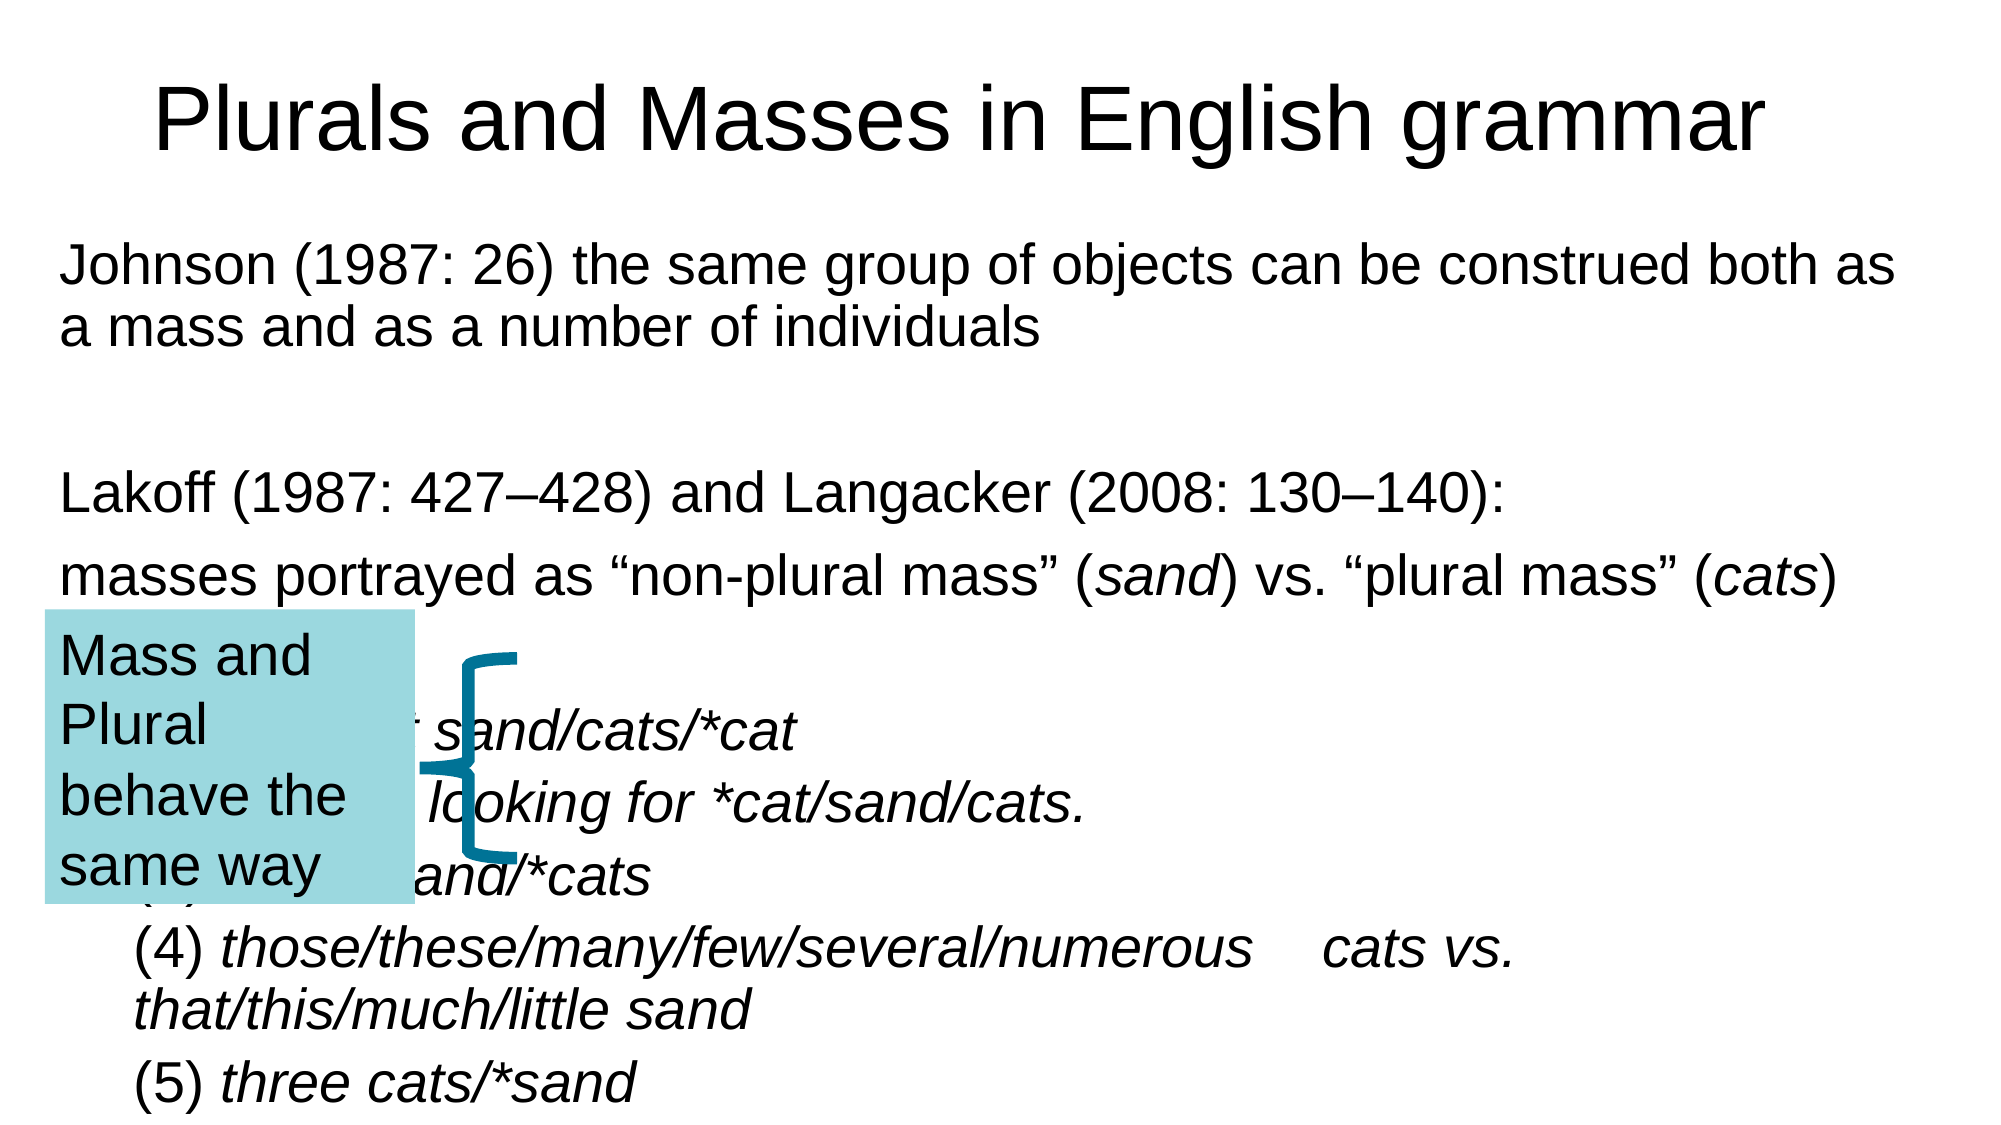

# Plurals and Masses in English grammar
Johnson (1987: 26) the same group of objects can be construed both as a mass and as a number of individuals

Lakoff (1987: 427–428) and Langacker (2008: 130–140):
masses portrayed as “non-plural mass” (sand) vs. “plural mass” (cats)

			(1) all/most sand/cats/*cat
			(2) They’re looking for *cat/sand/cats.
			(3) a cat/*sand/*cats
			(4) those/these/many/few/several/numerous 					cats vs. that/this/much/little sand
			(5) three cats/*sand

Mass and Plural behave the same way